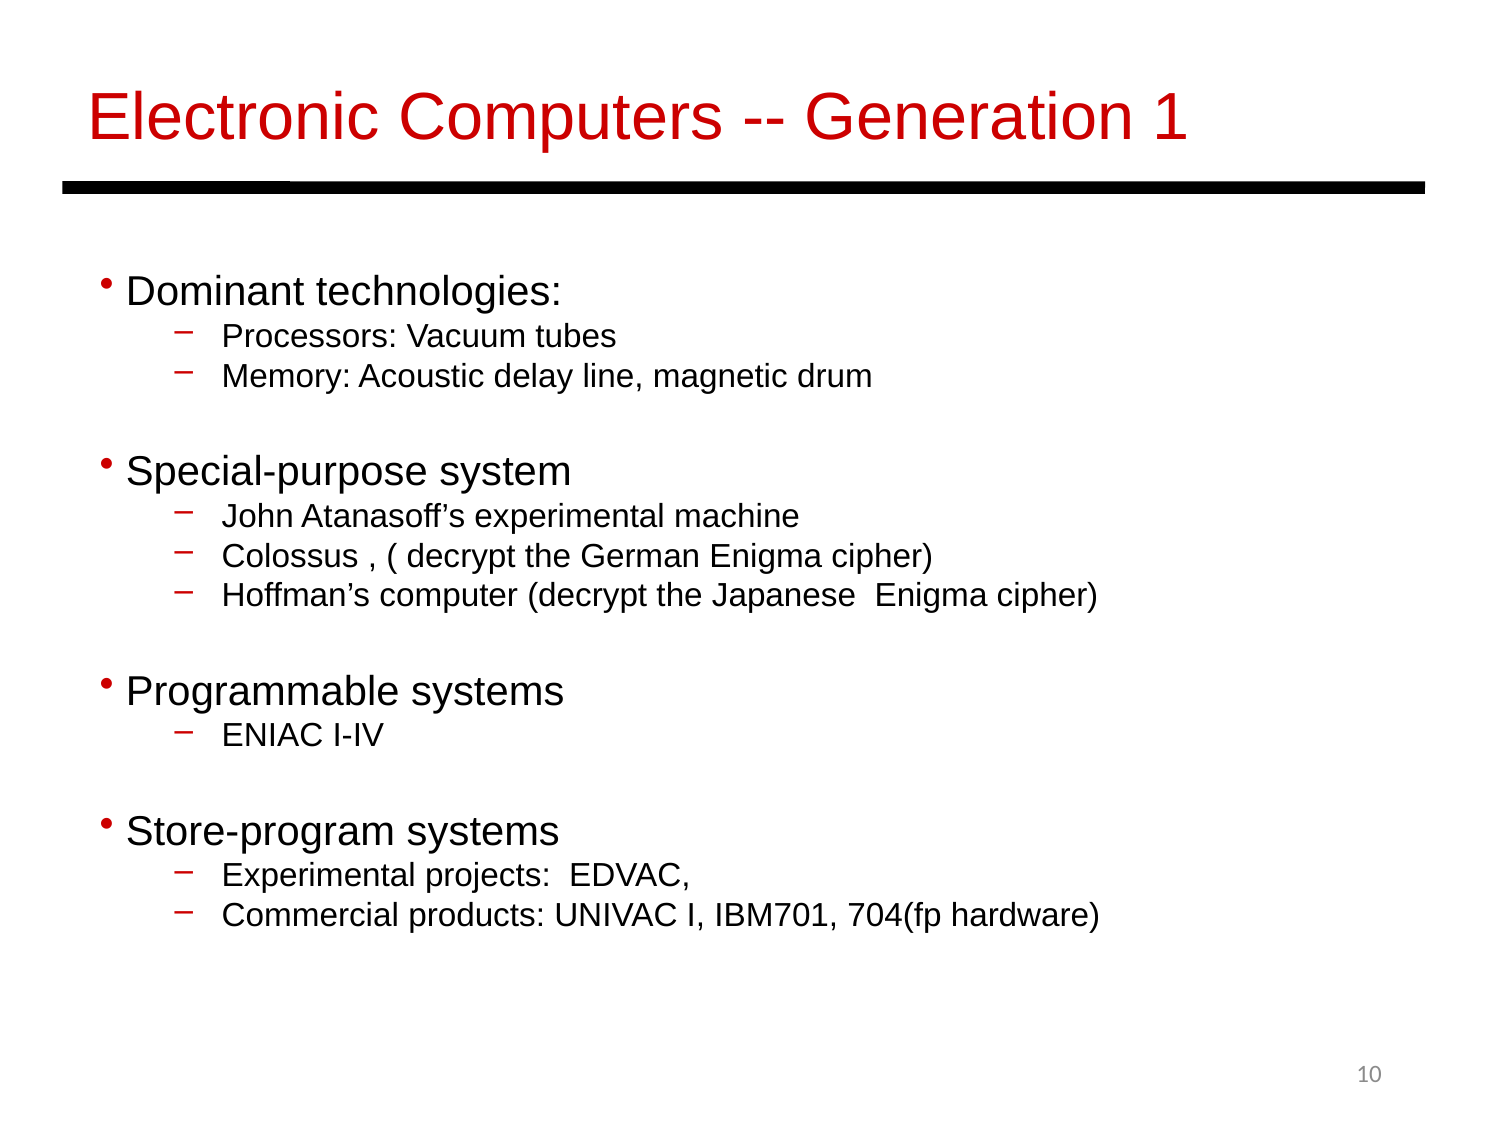

Electronic Computers -- Generation 1

 Dominant technologies:
Processors: Vacuum tubes
Memory: Acoustic delay line, magnetic drum

 Special-purpose system
John Atanasoff’s experimental machine
Colossus , ( decrypt the German Enigma cipher)
Hoffman’s computer (decrypt the Japanese  Enigma cipher)

 Programmable systems
ENIAC I-IV

 Store-program systems
Experimental projects:  EDVAC,
Commercial products: UNIVAC I, IBM701, 704(fp hardware)

10